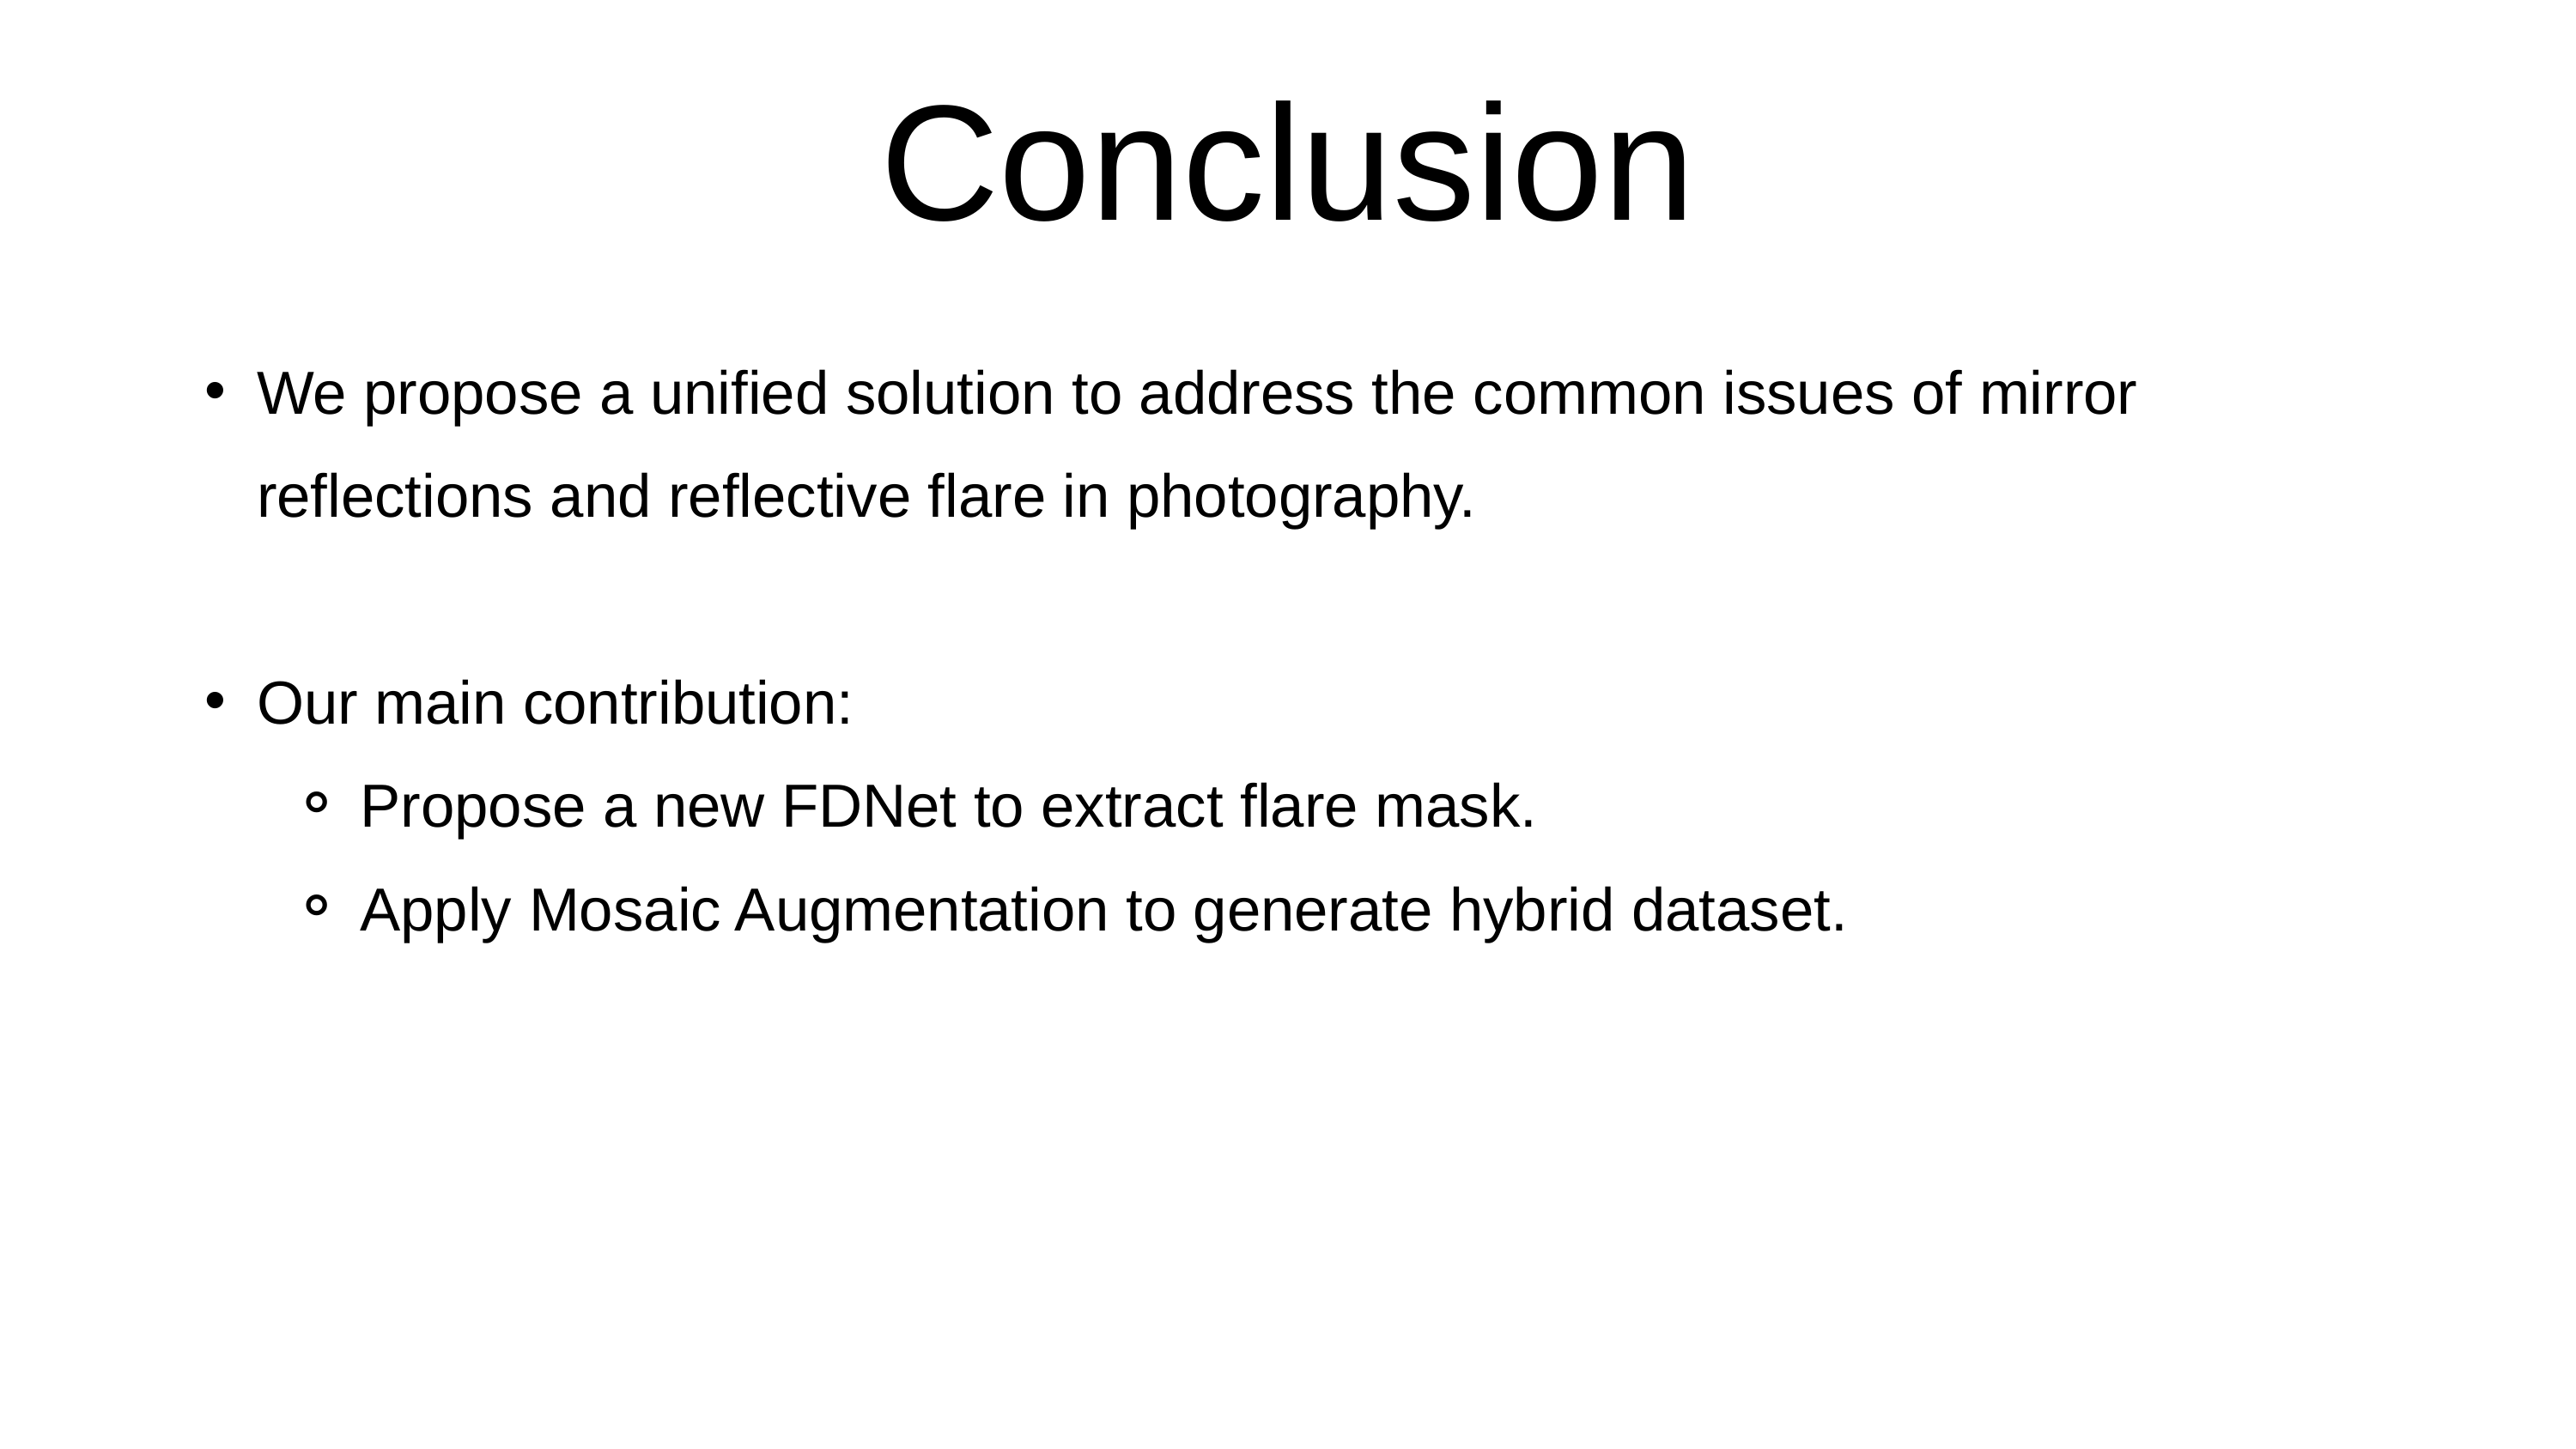

Conclusion
We propose a unified solution to address the common issues of mirror reflections and reflective flare in photography.

Our main contribution:
Propose a new FDNet to extract flare mask.
Apply Mosaic Augmentation to generate hybrid dataset.